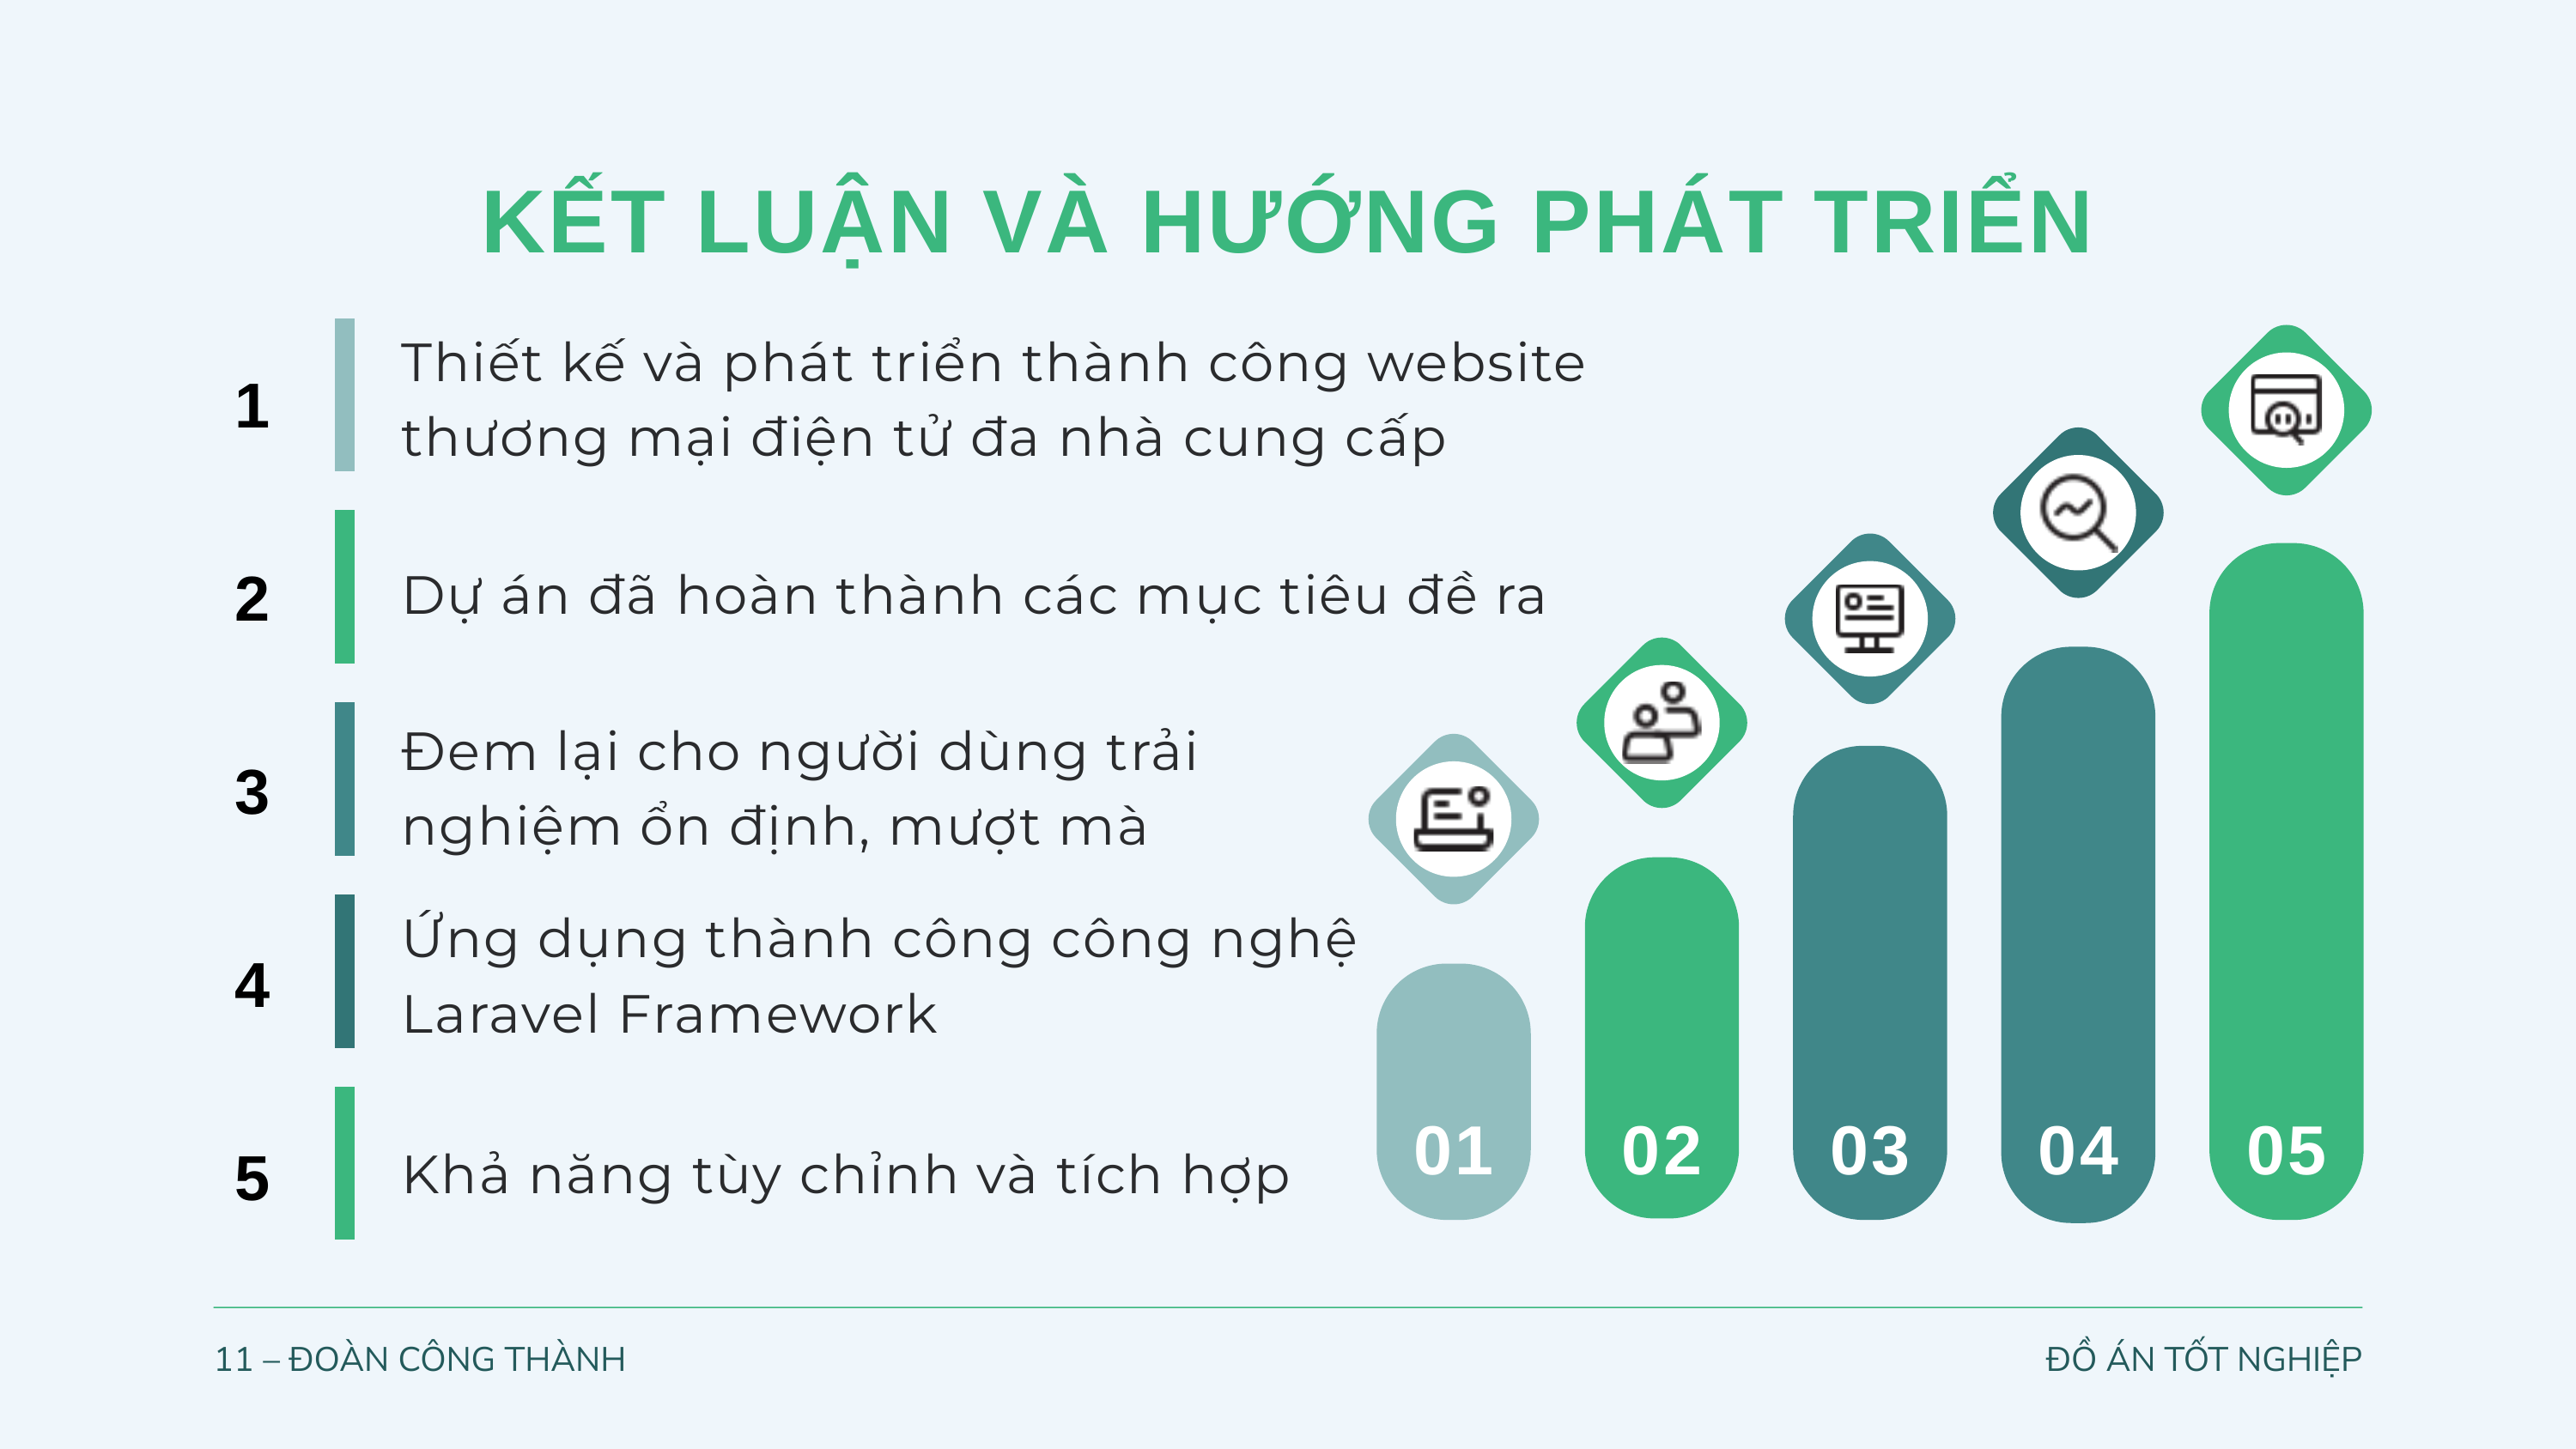

KẾT LUẬN VÀ HƯỚNG PHÁT TRIỂN

Thiết kế và phát triển thành công website thương mại điện tử đa nhà cung cấp

1

2

Dự án đã hoàn thành các mục tiêu đề ra

Đem lại cho người dùng trải nghiệm ổn định, mượt mà

3

Ứng dụng thành công công nghệ Laravel Framework

4

01
02
03
04
05
5
Khả năng tùy chỉnh và tích hợp

11 – ĐOÀN CÔNG THÀNH
ĐỒ ÁN TỐT NGHIỆP